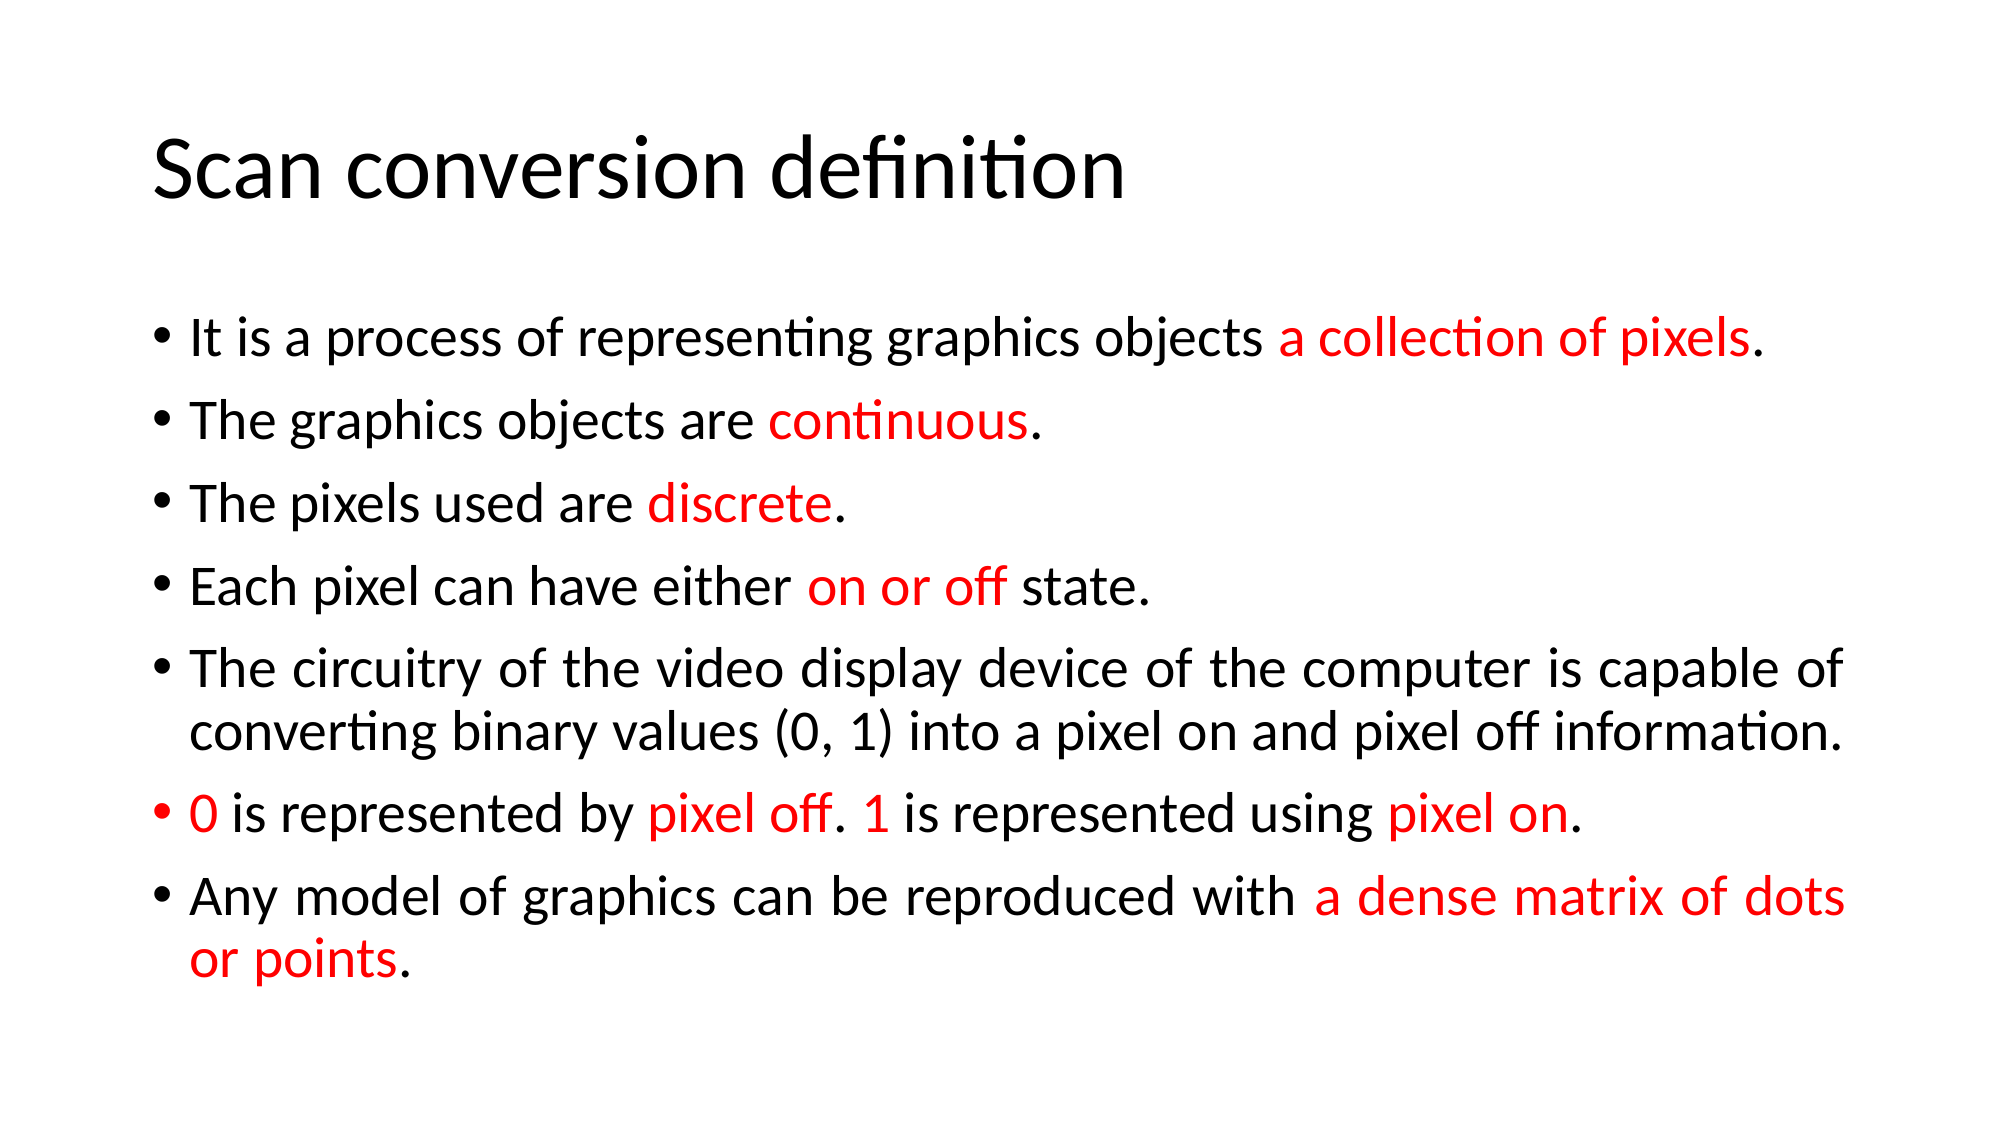

# Scan conversion definition
It is a process of representing graphics objects a collection of pixels.
The graphics objects are continuous.
The pixels used are discrete.
Each pixel can have either on or off state.
The circuitry of the video display device of the computer is capable of converting binary values (0, 1) into a pixel on and pixel off information.
0 is represented by pixel off. 1 is represented using pixel on.
Any model of graphics can be reproduced with a dense matrix of dots or points.